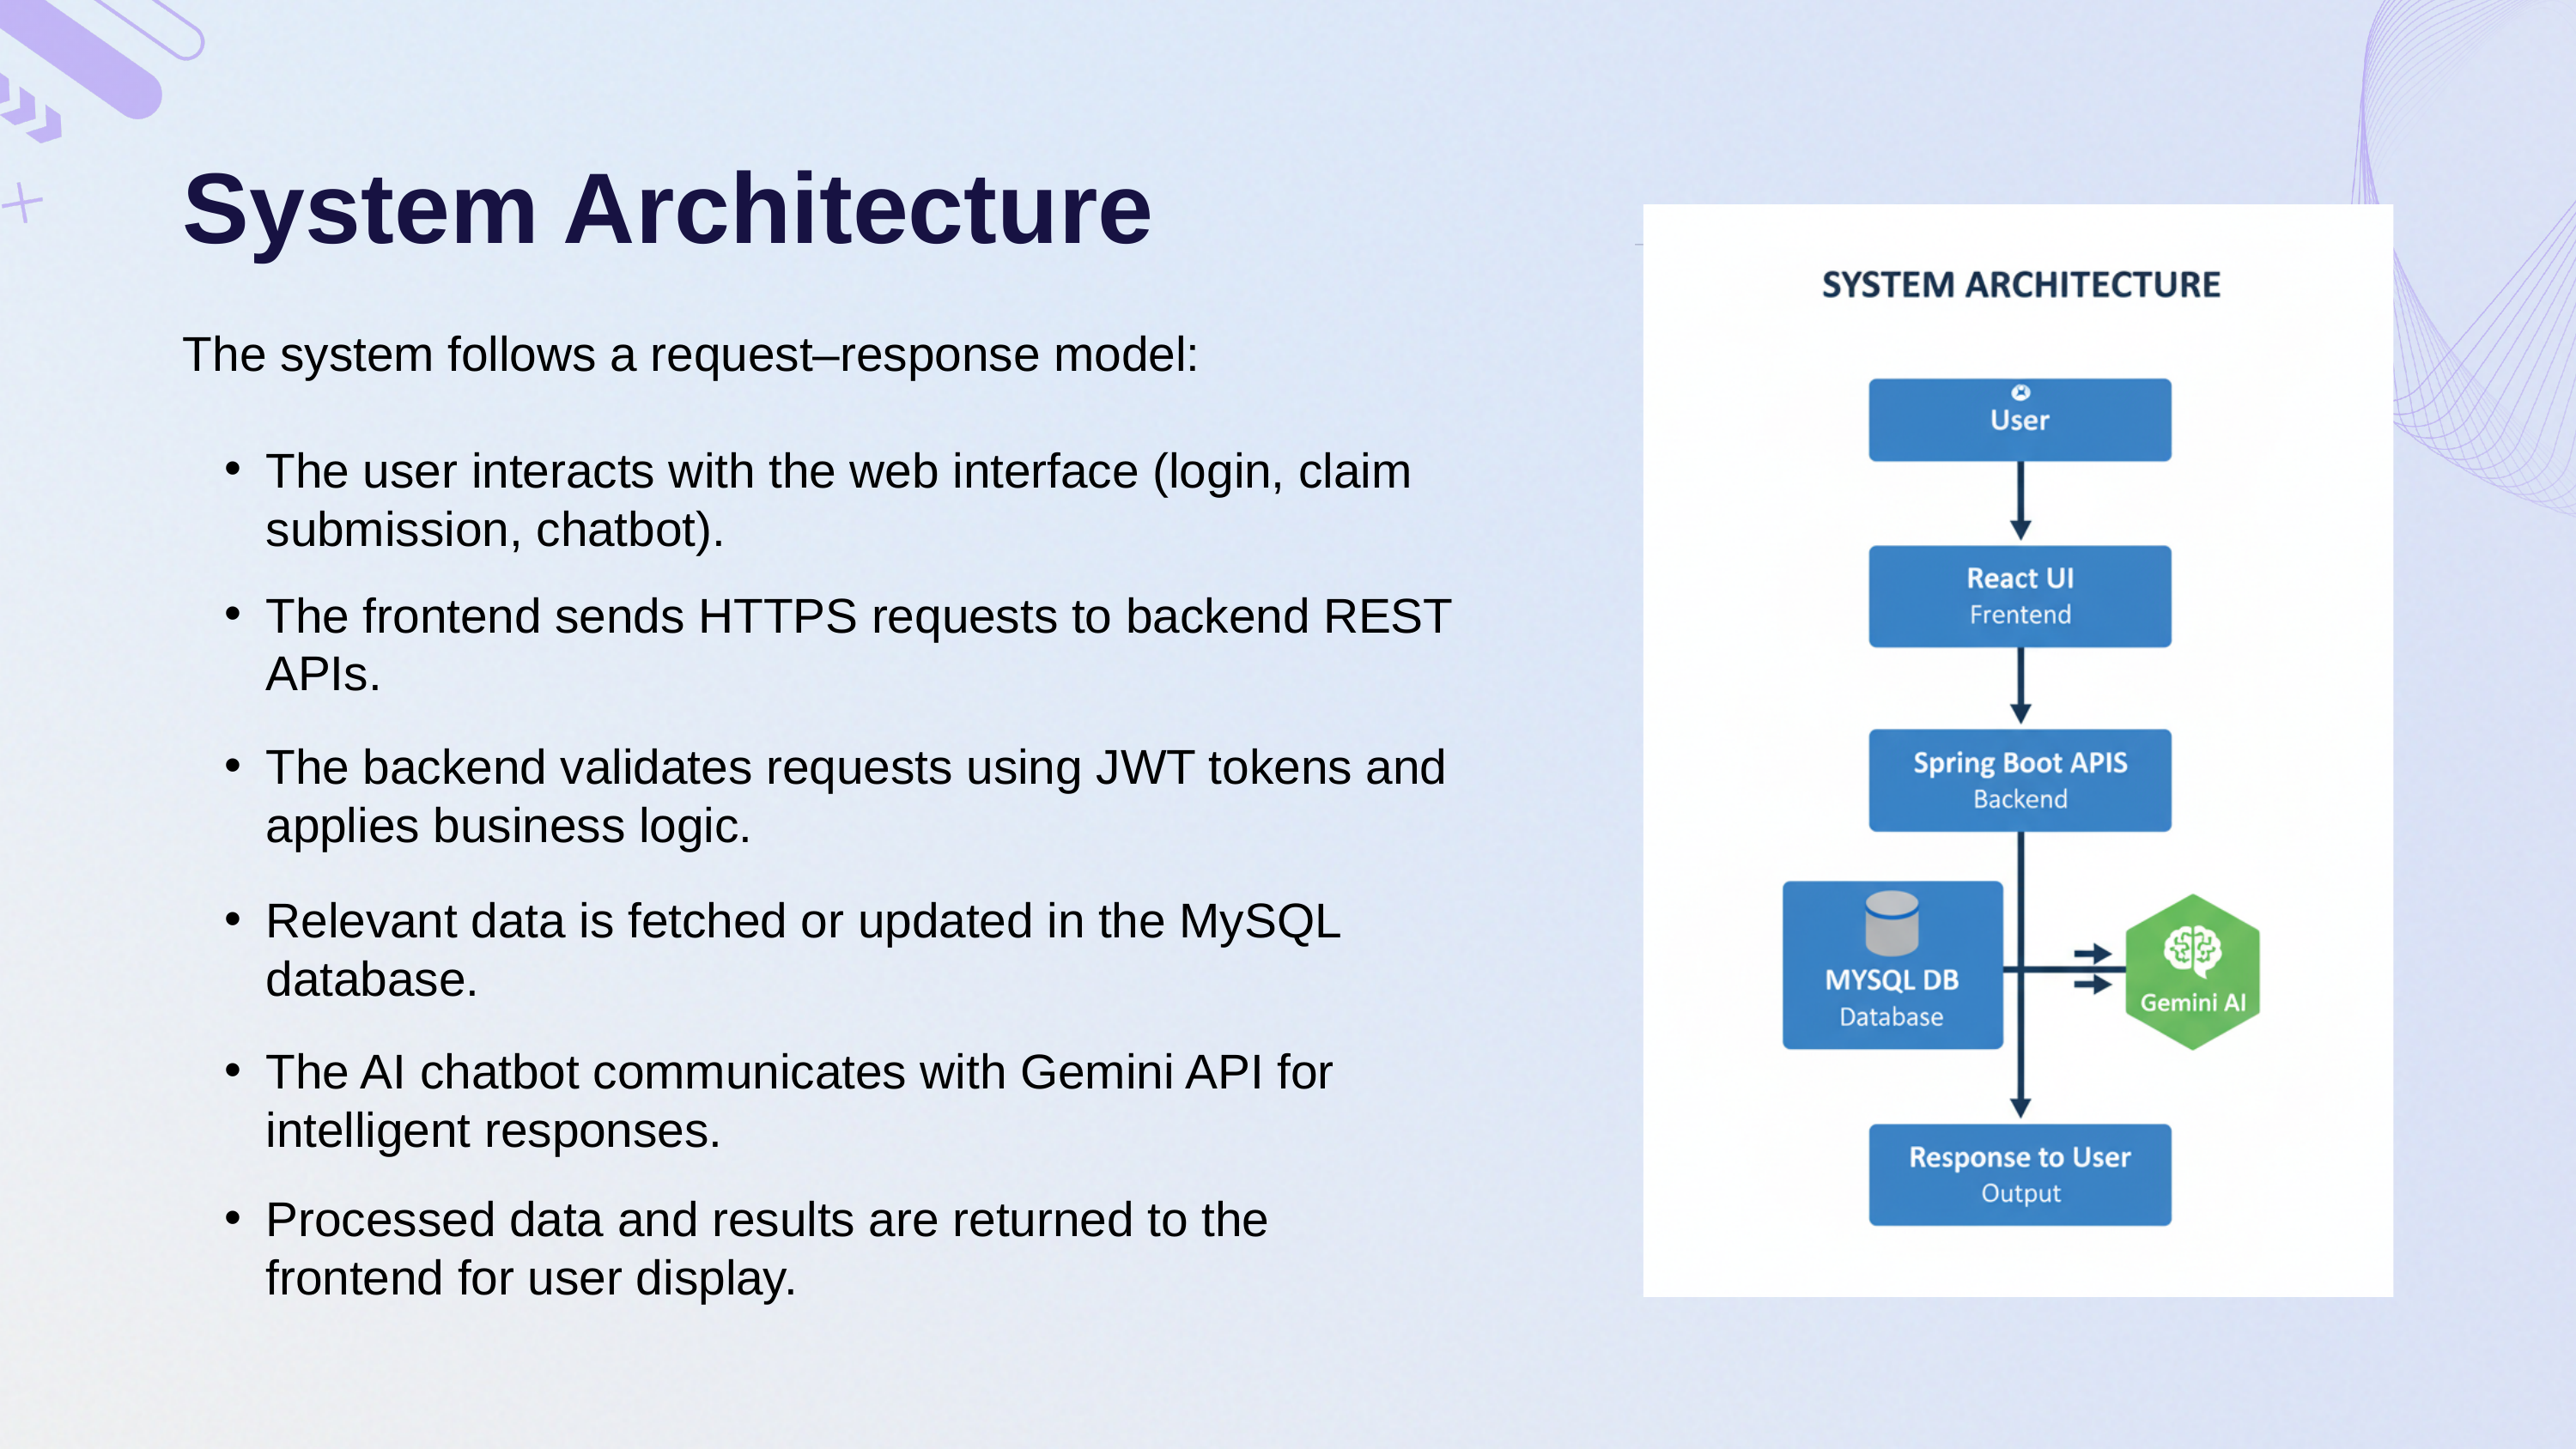

System Architecture

The system follows a request–response model:

The user interacts with the web interface (login, claim submission, chatbot).

The frontend sends HTTPS requests to backend REST APIs.

The backend validates requests using JWT tokens and applies business logic.

Relevant data is fetched or updated in the MySQL database.

The AI chatbot communicates with Gemini API for intelligent responses.

Processed data and results are returned to the frontend for user display.